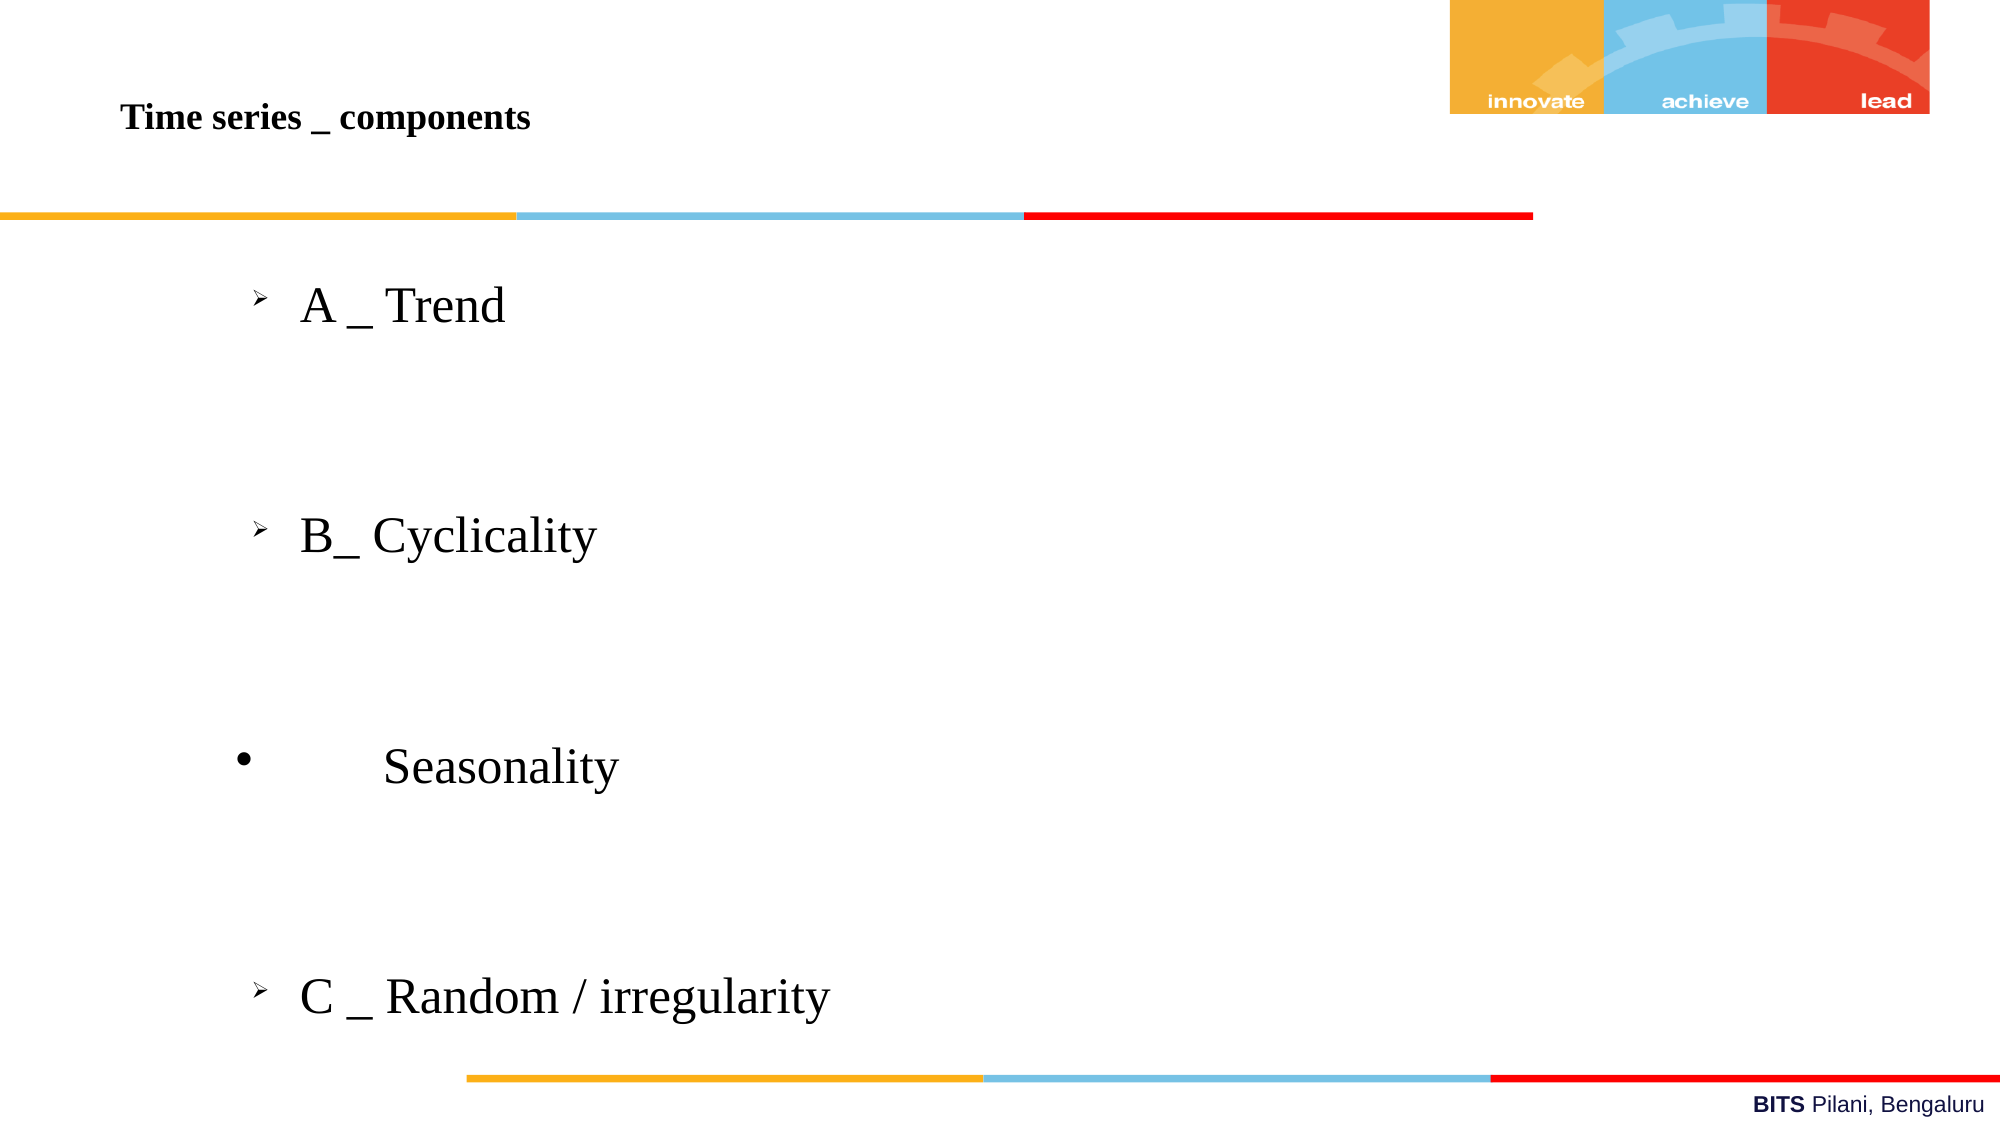

Time series _ components
A _ Trend

B_ Cyclicality

          Seasonality

C _ Random / irregularity